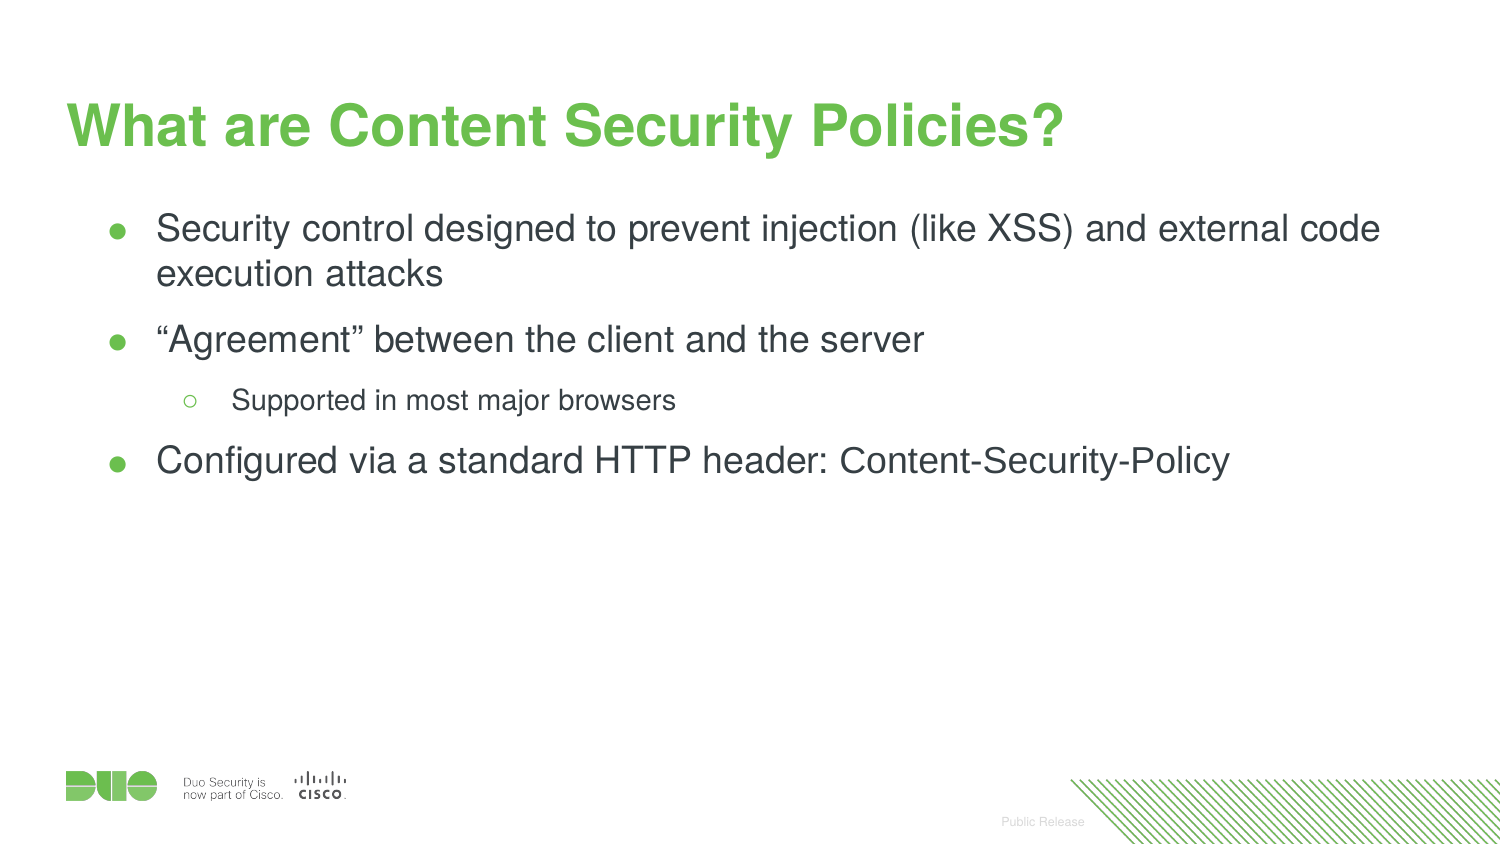

# What are Content Security Policies?
Security control designed to prevent injection (like XSS) and external code execution attacks
“Agreement” between the client and the server
Supported in most major browsers
Configured via a standard HTTP header: Content-Security-Policy